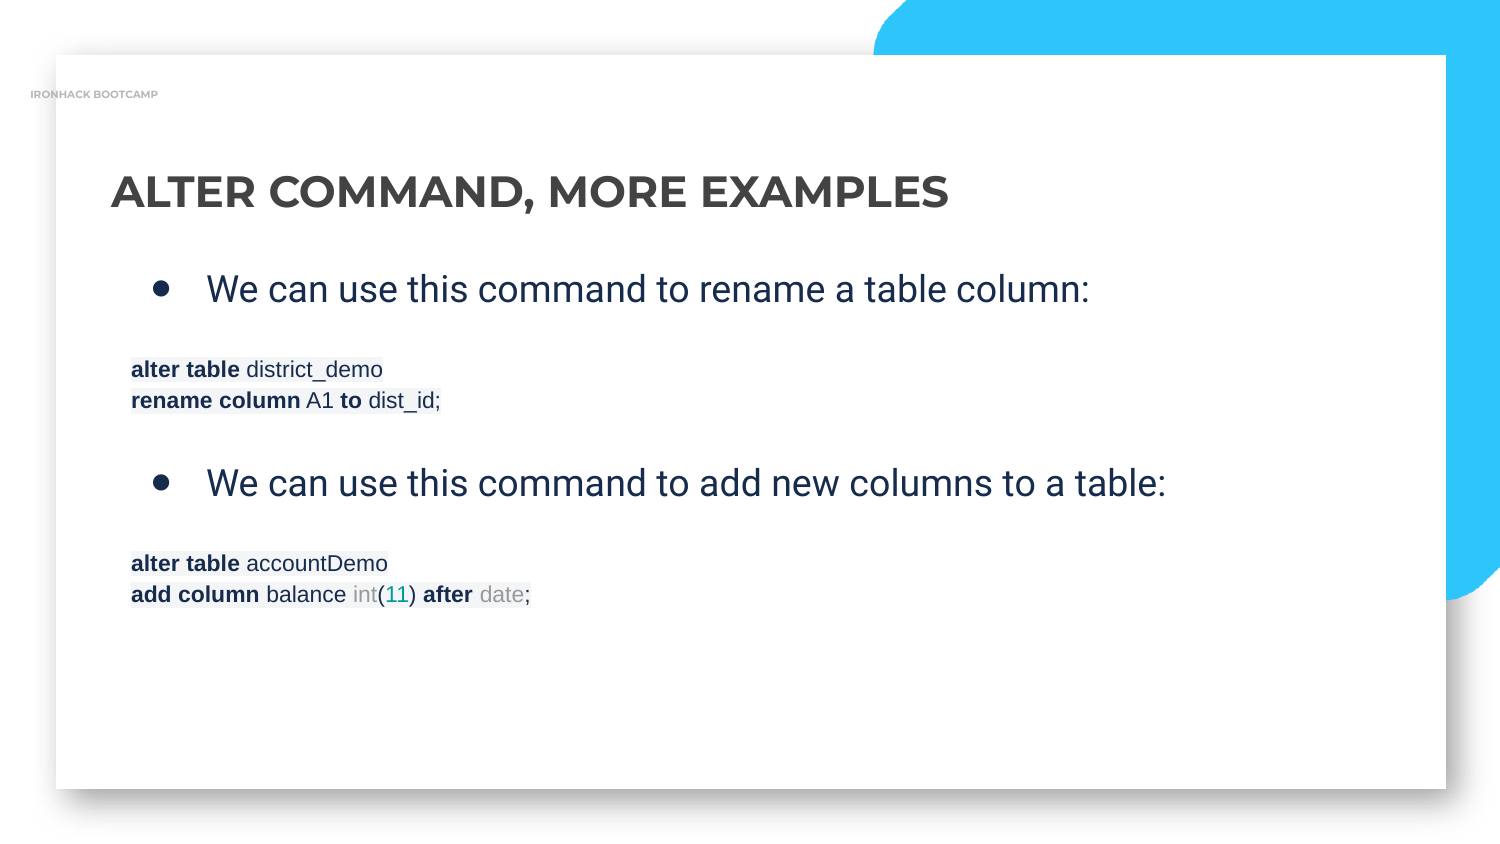

IRONHACK BOOTCAMP
ALTER COMMAND, MORE EXAMPLES
We can use this command to rename a table column:

alter table district_demo
rename column A1 to dist_id;

We can use this command to add new columns to a table:

alter table accountDemo
add column balance int(11) after date;